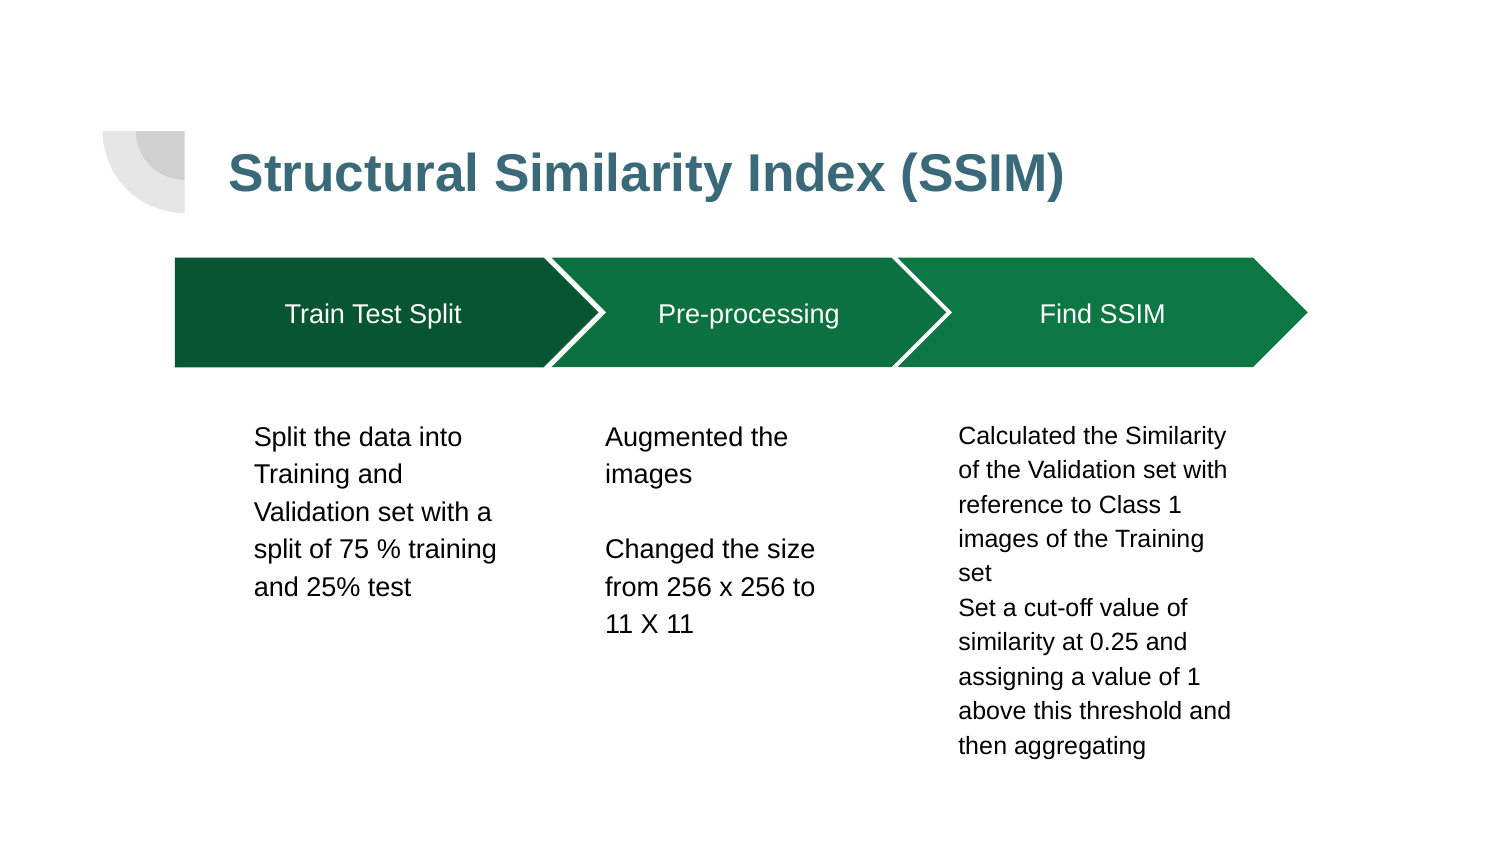

# Structural Similarity Index (SSIM)
Find SSIM
Calculated the Similarity of the Validation set with reference to Class 1 images of the Training set
Set a cut-off value of similarity at 0.25 and assigning a value of 1 above this threshold and then aggregating
Pre-processing
Augmented the images

Changed the size from 256 x 256 to 11 X 11
Train Test Split
Split the data into Training and Validation set with a split of 75 % training and 25% test